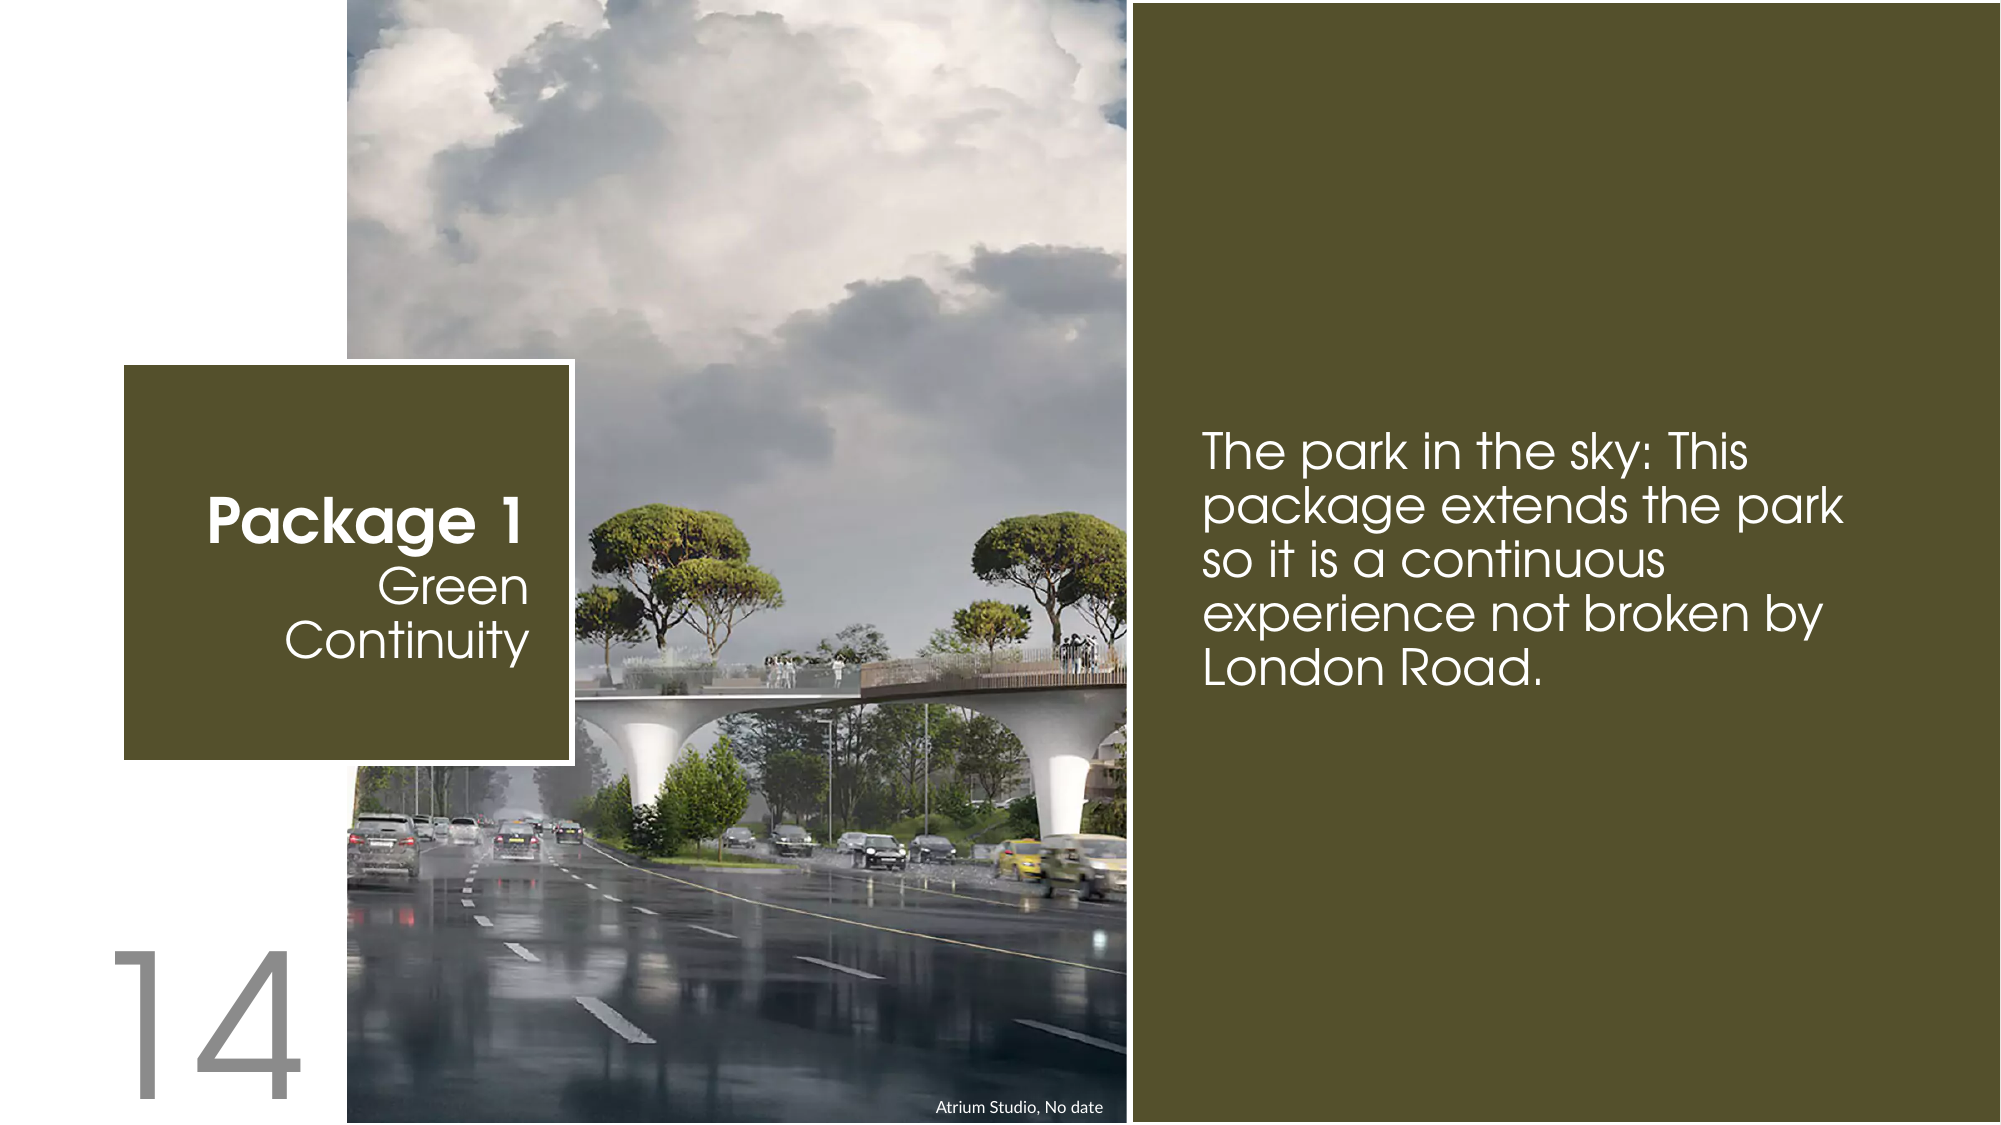

The park in the sky: This package extends the park so it is a continuous experience not broken by London Road.
# Package 1
Green Continuity
14
Atrium Studio, No date